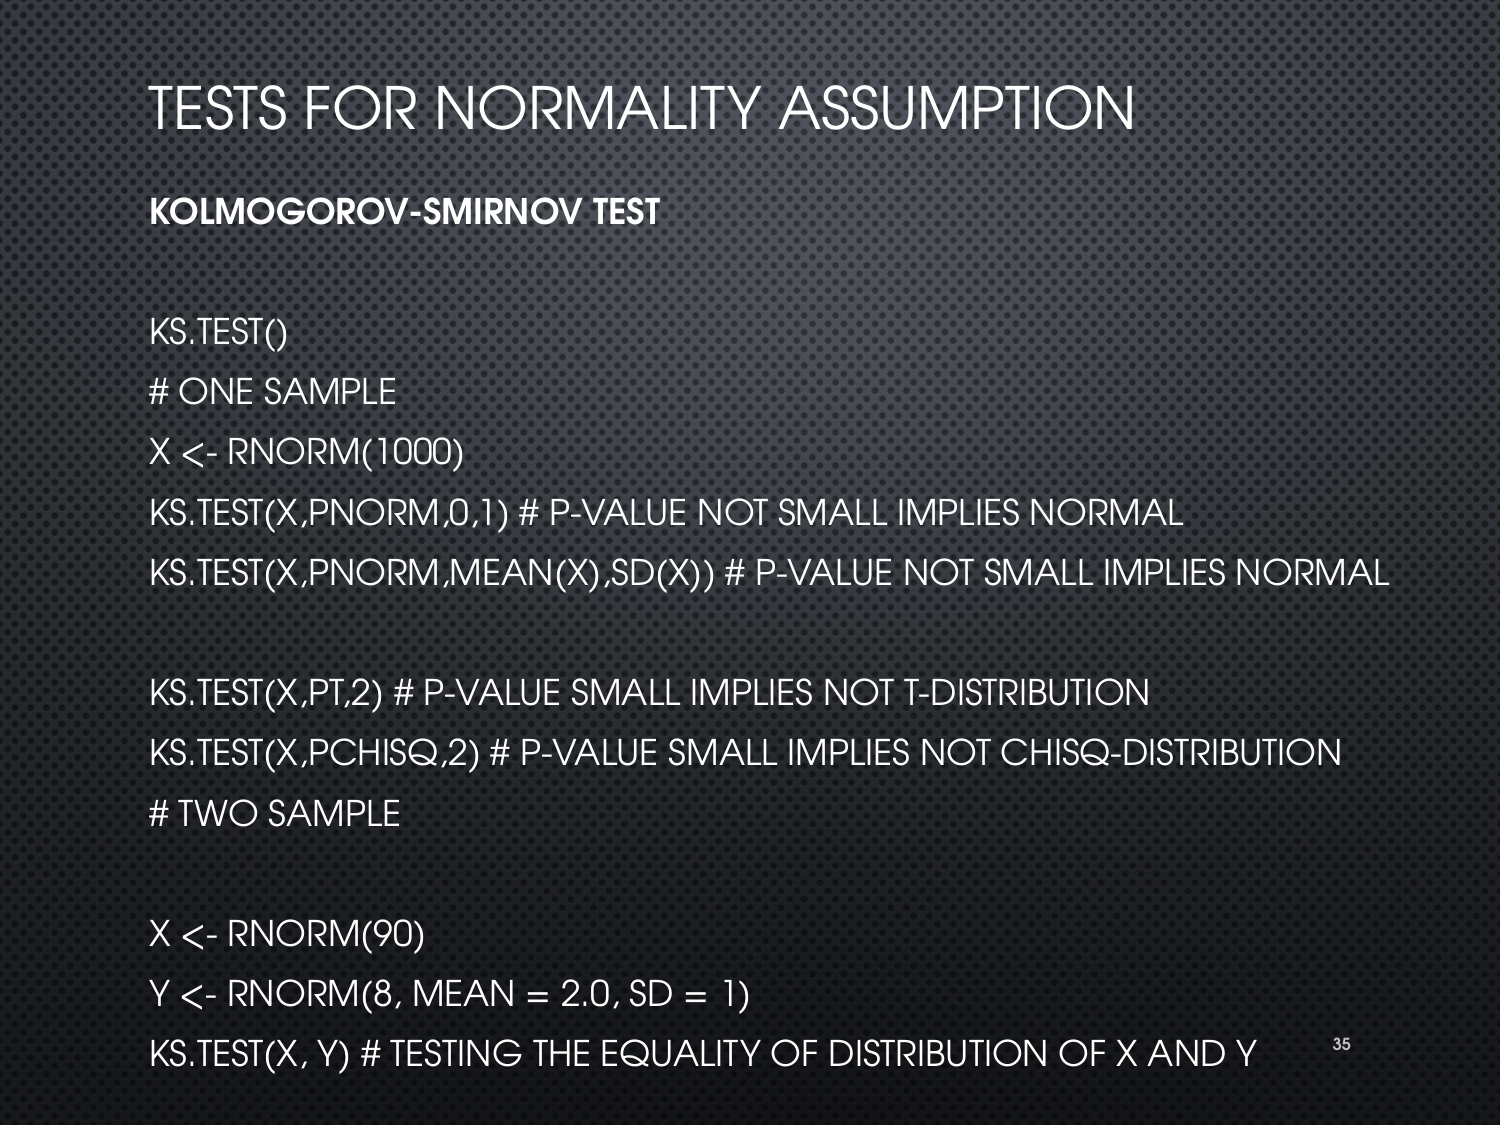

# Tests for normality assumption
Kolmogorov-Smirnov test

ks.test()
# one sample
x <- rnorm(1000)
ks.test(x,pnorm,0,1) # p-value not small implies normal
ks.test(x,pnorm,mean(x),sd(x)) # p-value not small implies normal

ks.test(x,pt,2) # p-value small implies not t-distribution
ks.test(x,pchisq,2) # p-value small implies not chisq-distribution
# two sample

x <- rnorm(90)
y <- rnorm(8, mean = 2.0, sd = 1)
ks.test(x, y) # testing the equality of distribution of x and y
35